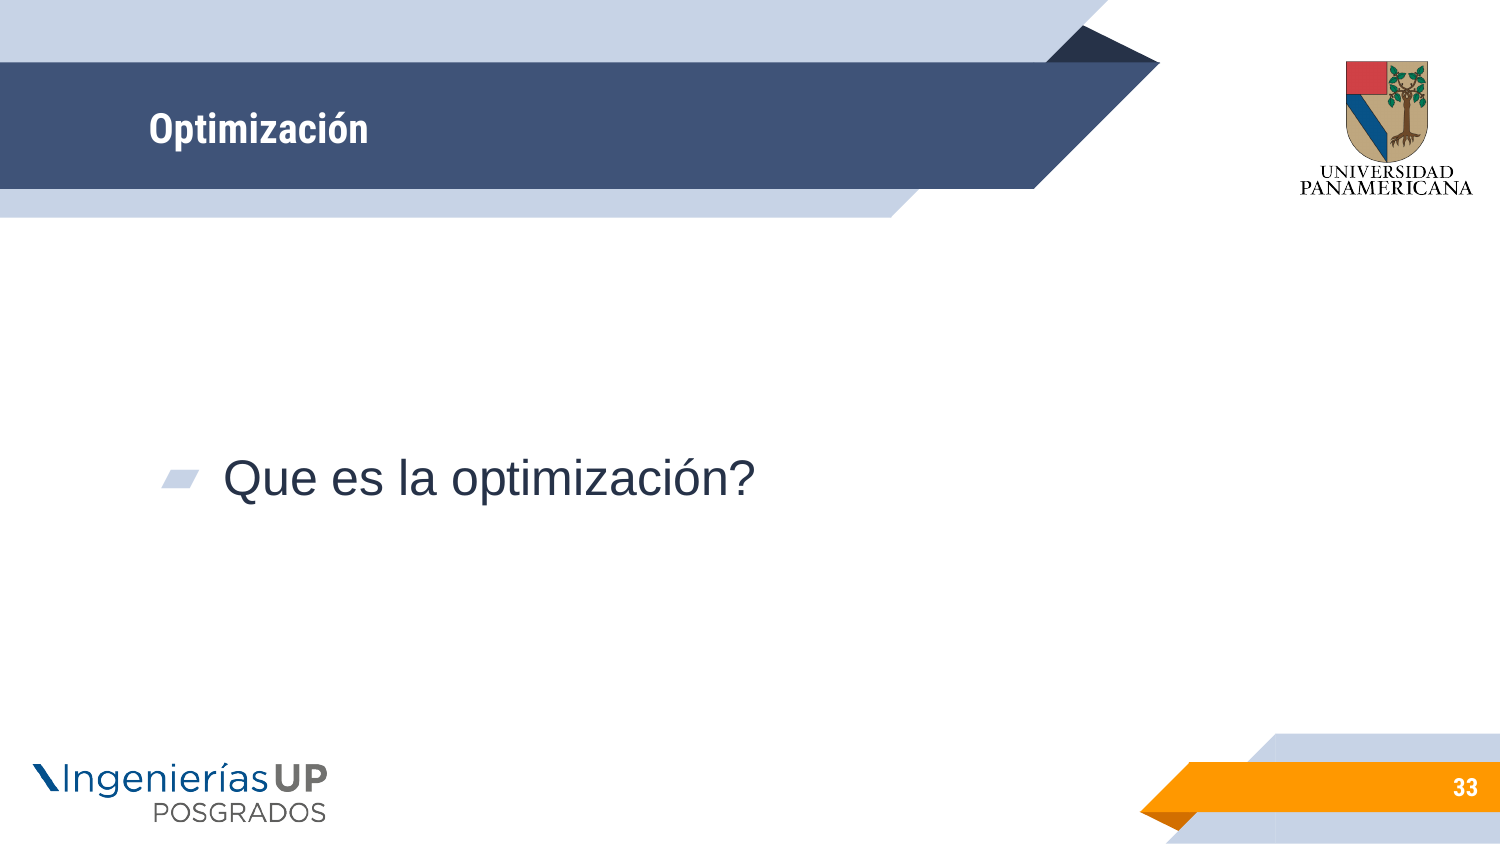

# Optimización
Que es la optimización?
33